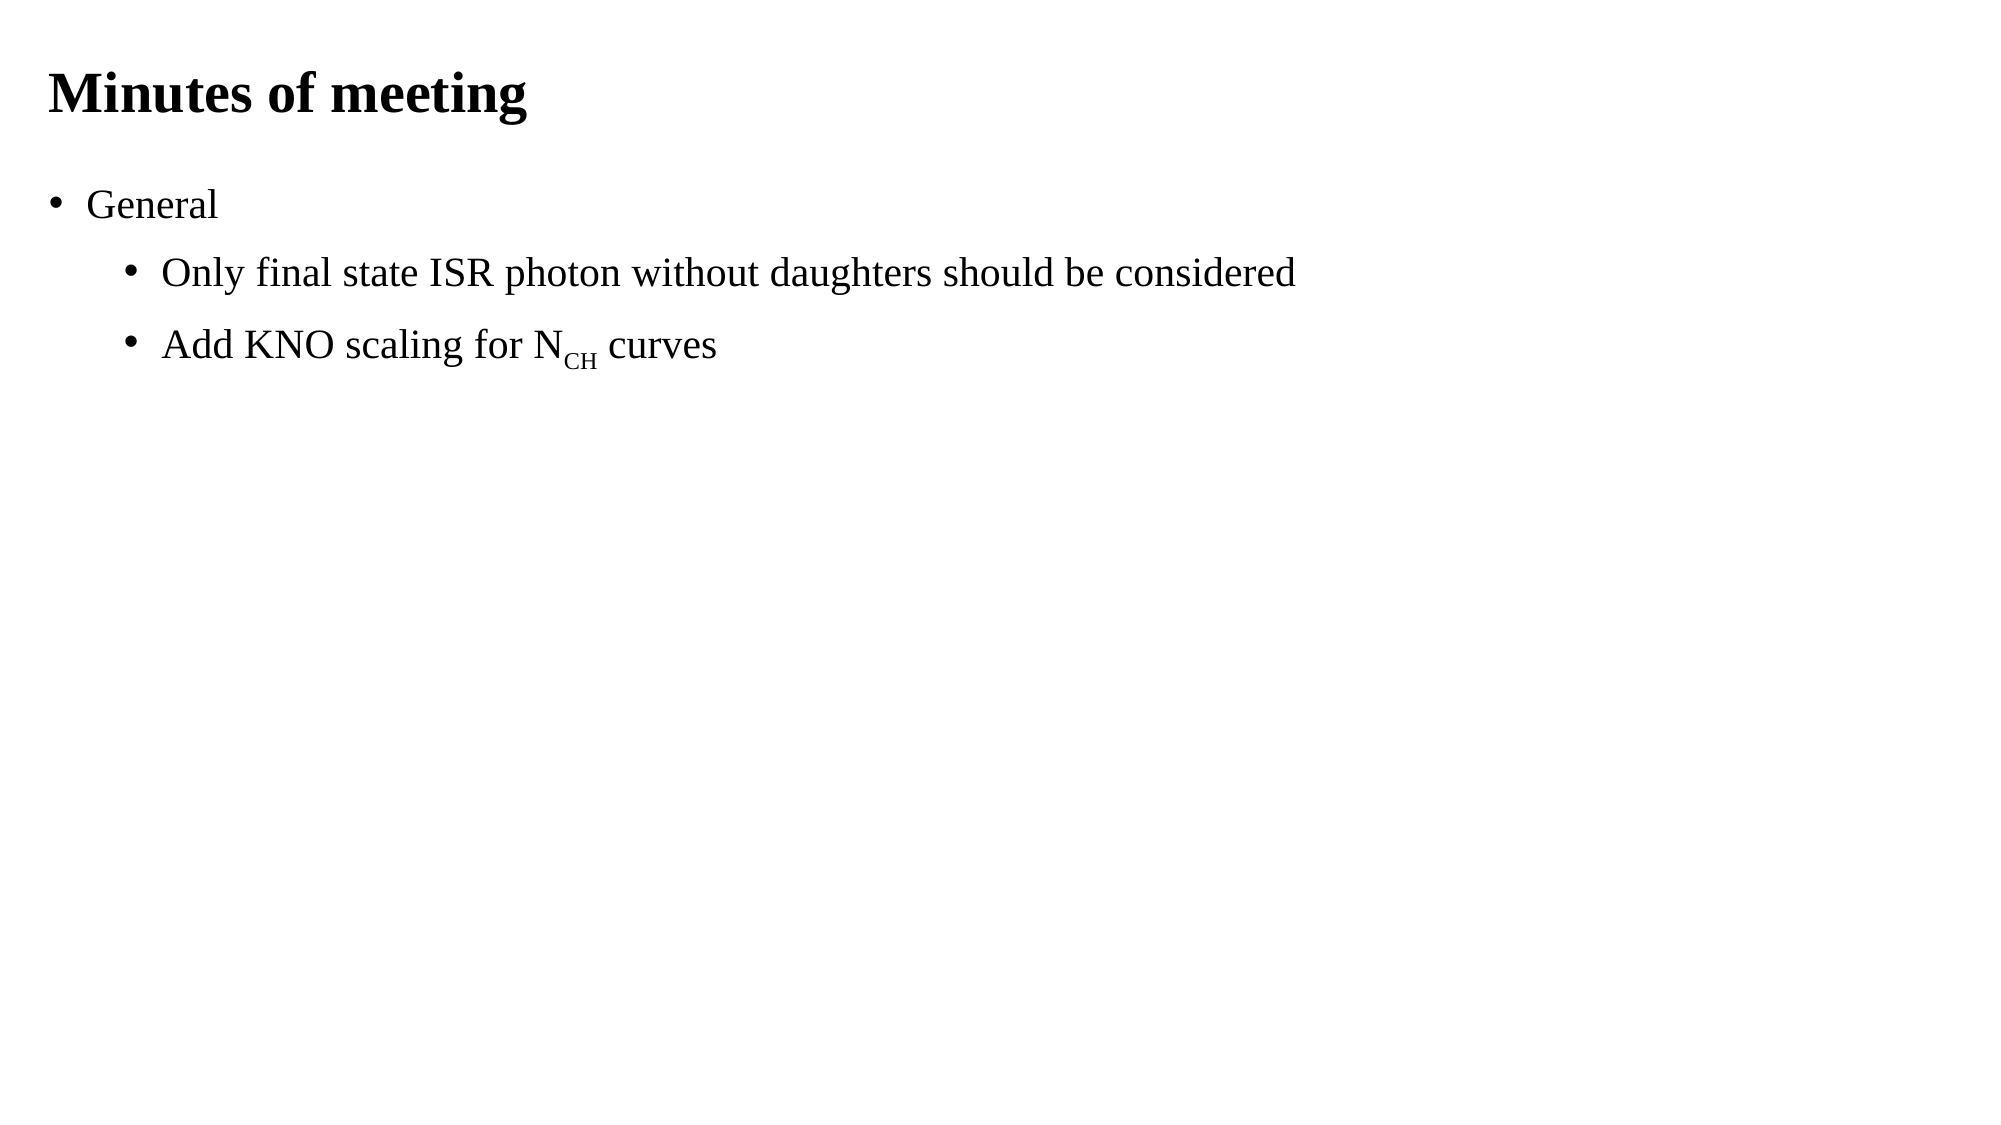

# Minutes of meeting
General
Only final state ISR photon without daughters should be considered
Add KNO scaling for NCH curves